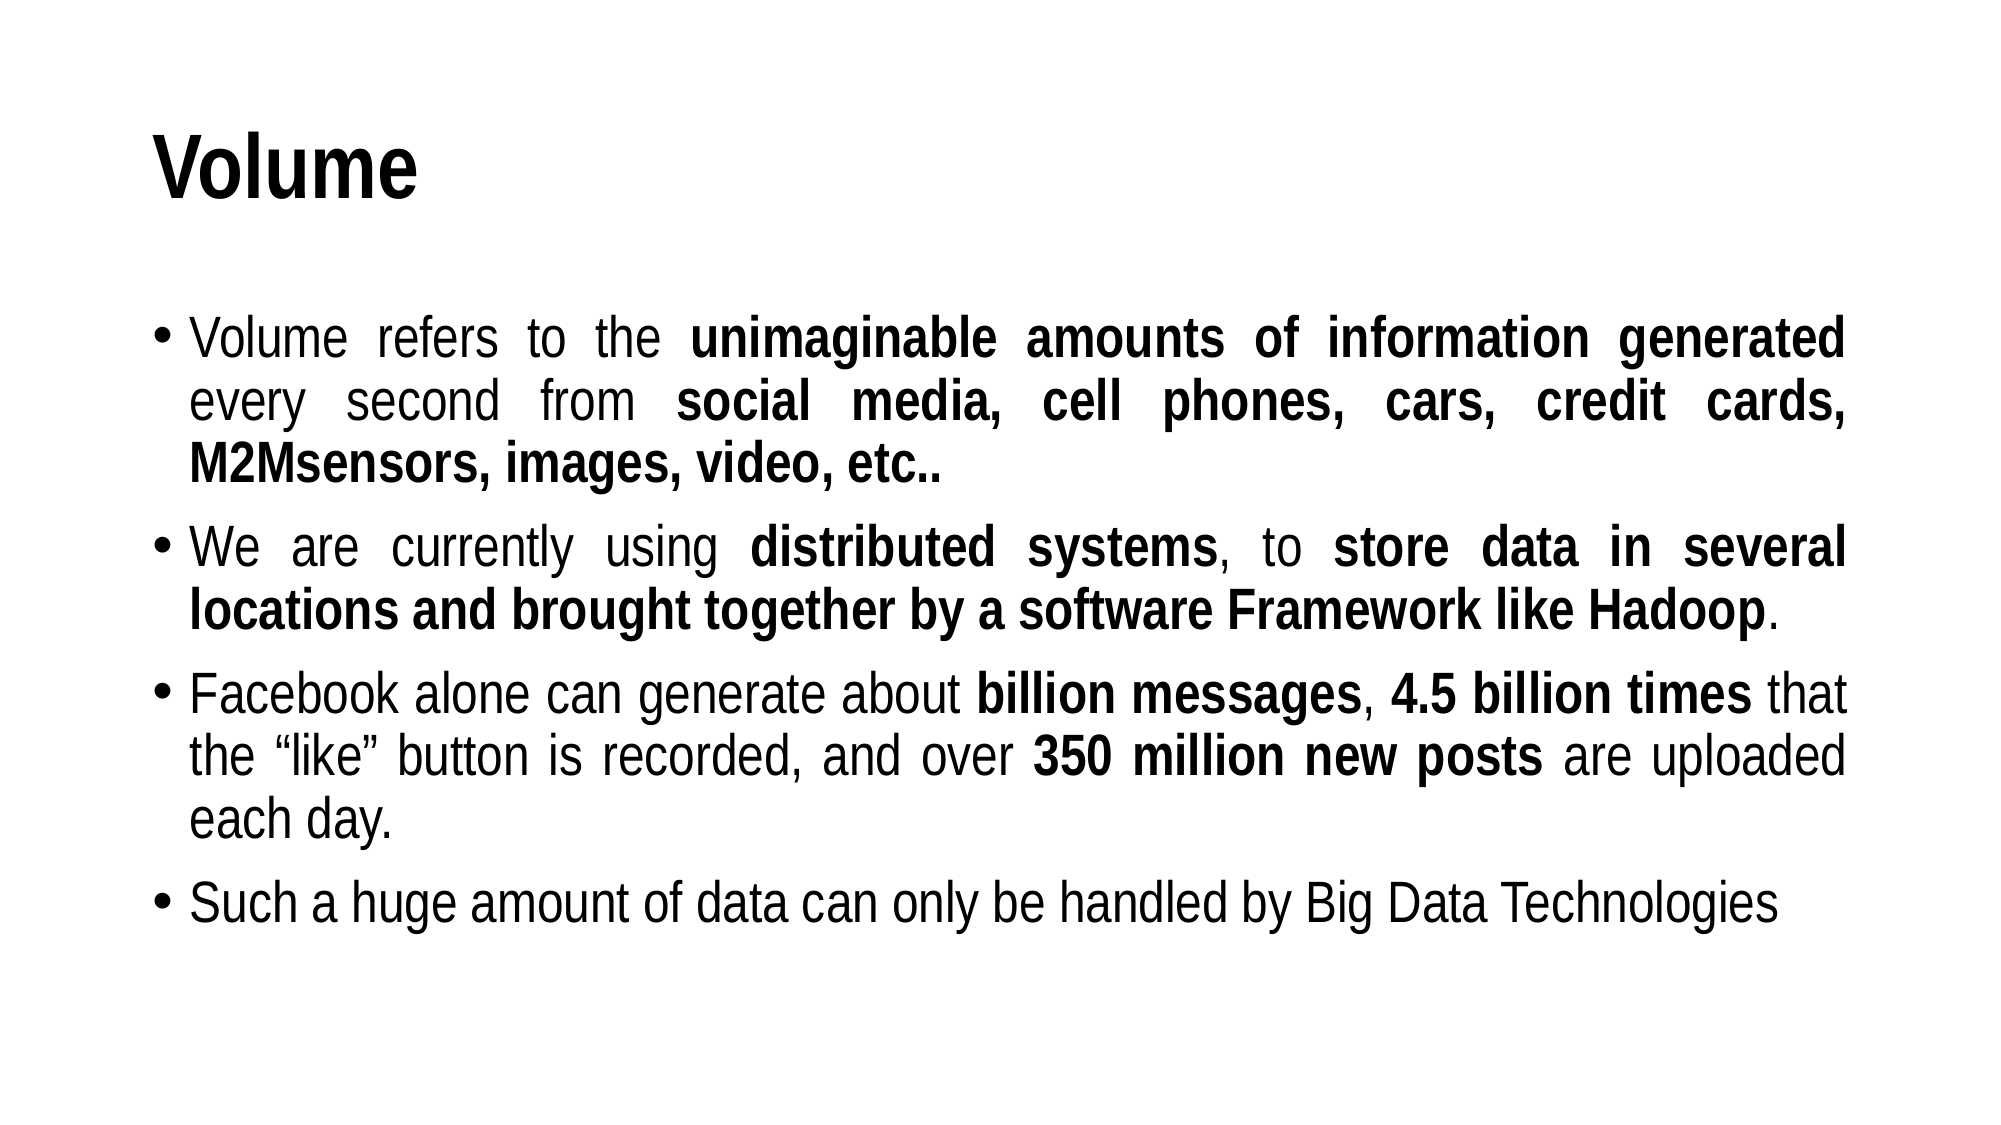

# Volume
Volume refers to the unimaginable amounts of information generated every second from social media, cell phones, cars, credit cards, M2Msensors, images, video, etc..
We are currently using distributed systems, to store data in several locations and brought together by a software Framework like Hadoop.
Facebook alone can generate about billion messages, 4.5 billion times that the “like” button is recorded, and over 350 million new posts are uploaded each day.
Such a huge amount of data can only be handled by Big Data Technologies